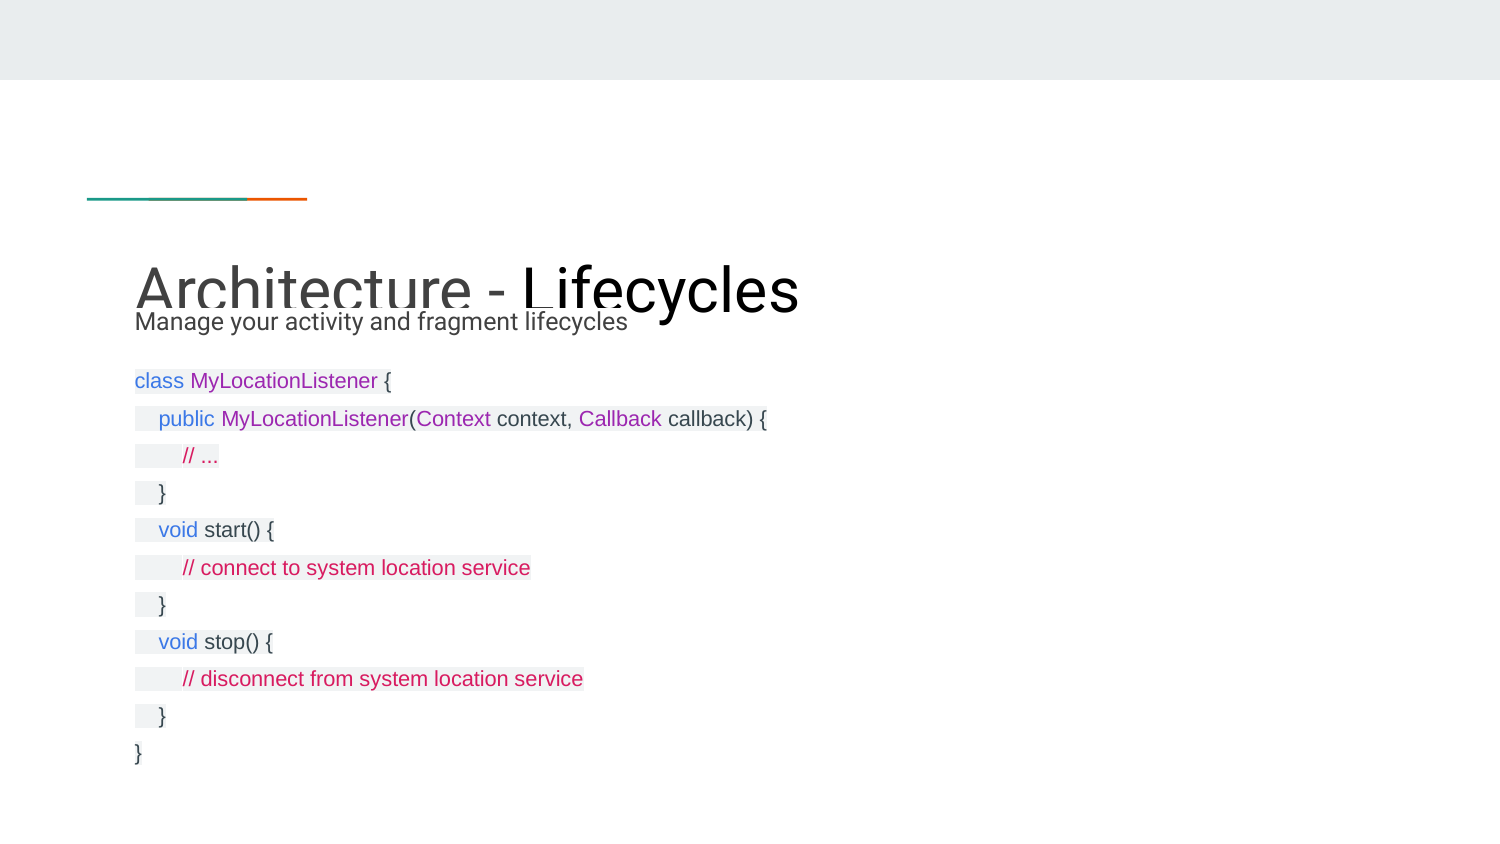

# Architecture - Lifecycles

Manage your activity and fragment lifecycles
class MyLocationListener {
    public MyLocationListener(Context context, Callback callback) {
        // ...
    }
    void start() {
        // connect to system location service
    }
    void stop() {
        // disconnect from system location service
    }
}